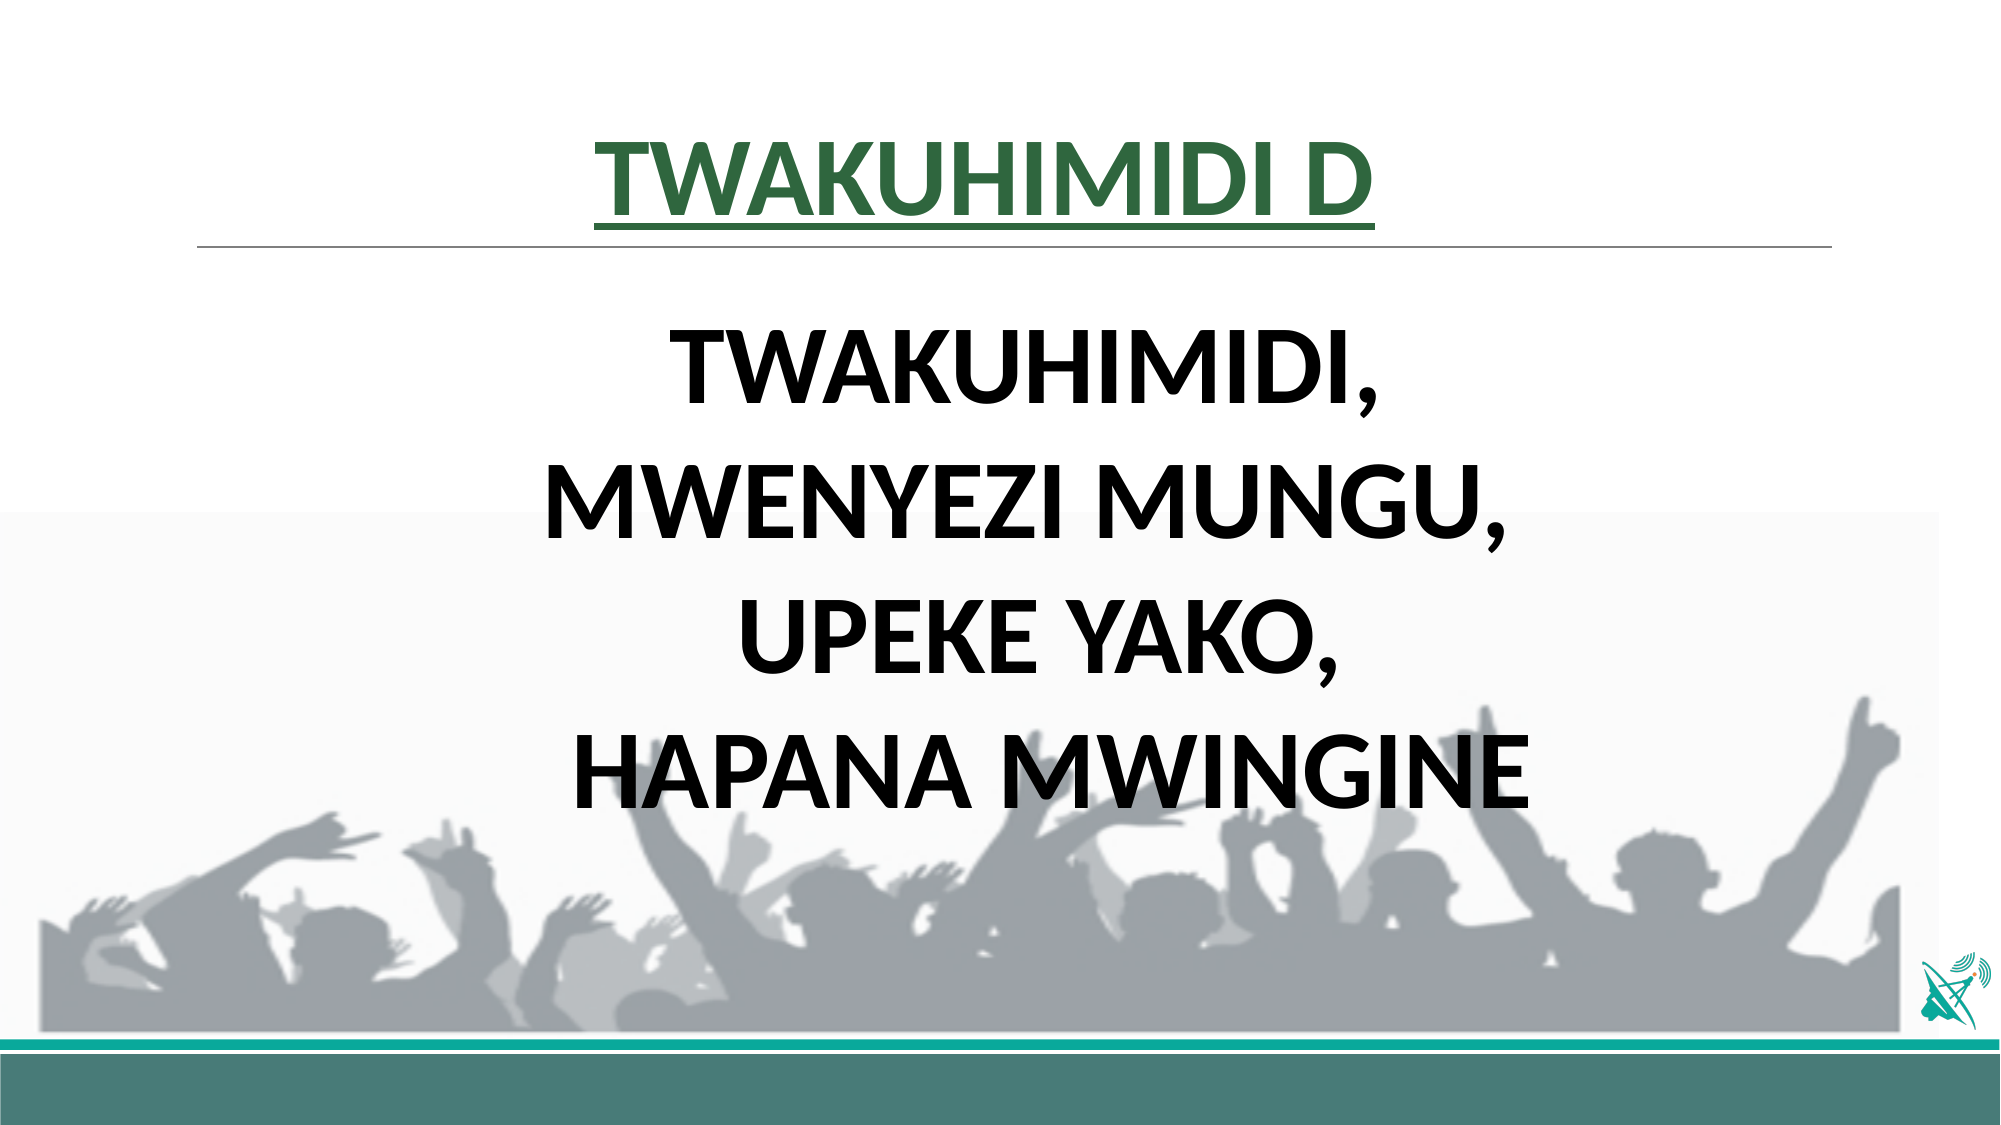

# TWAKUHIMIDI D
TWAKUHIMIDI,
MWENYEZI MUNGU,
UPEKE YAKO,
 HAPANA MWINGINE